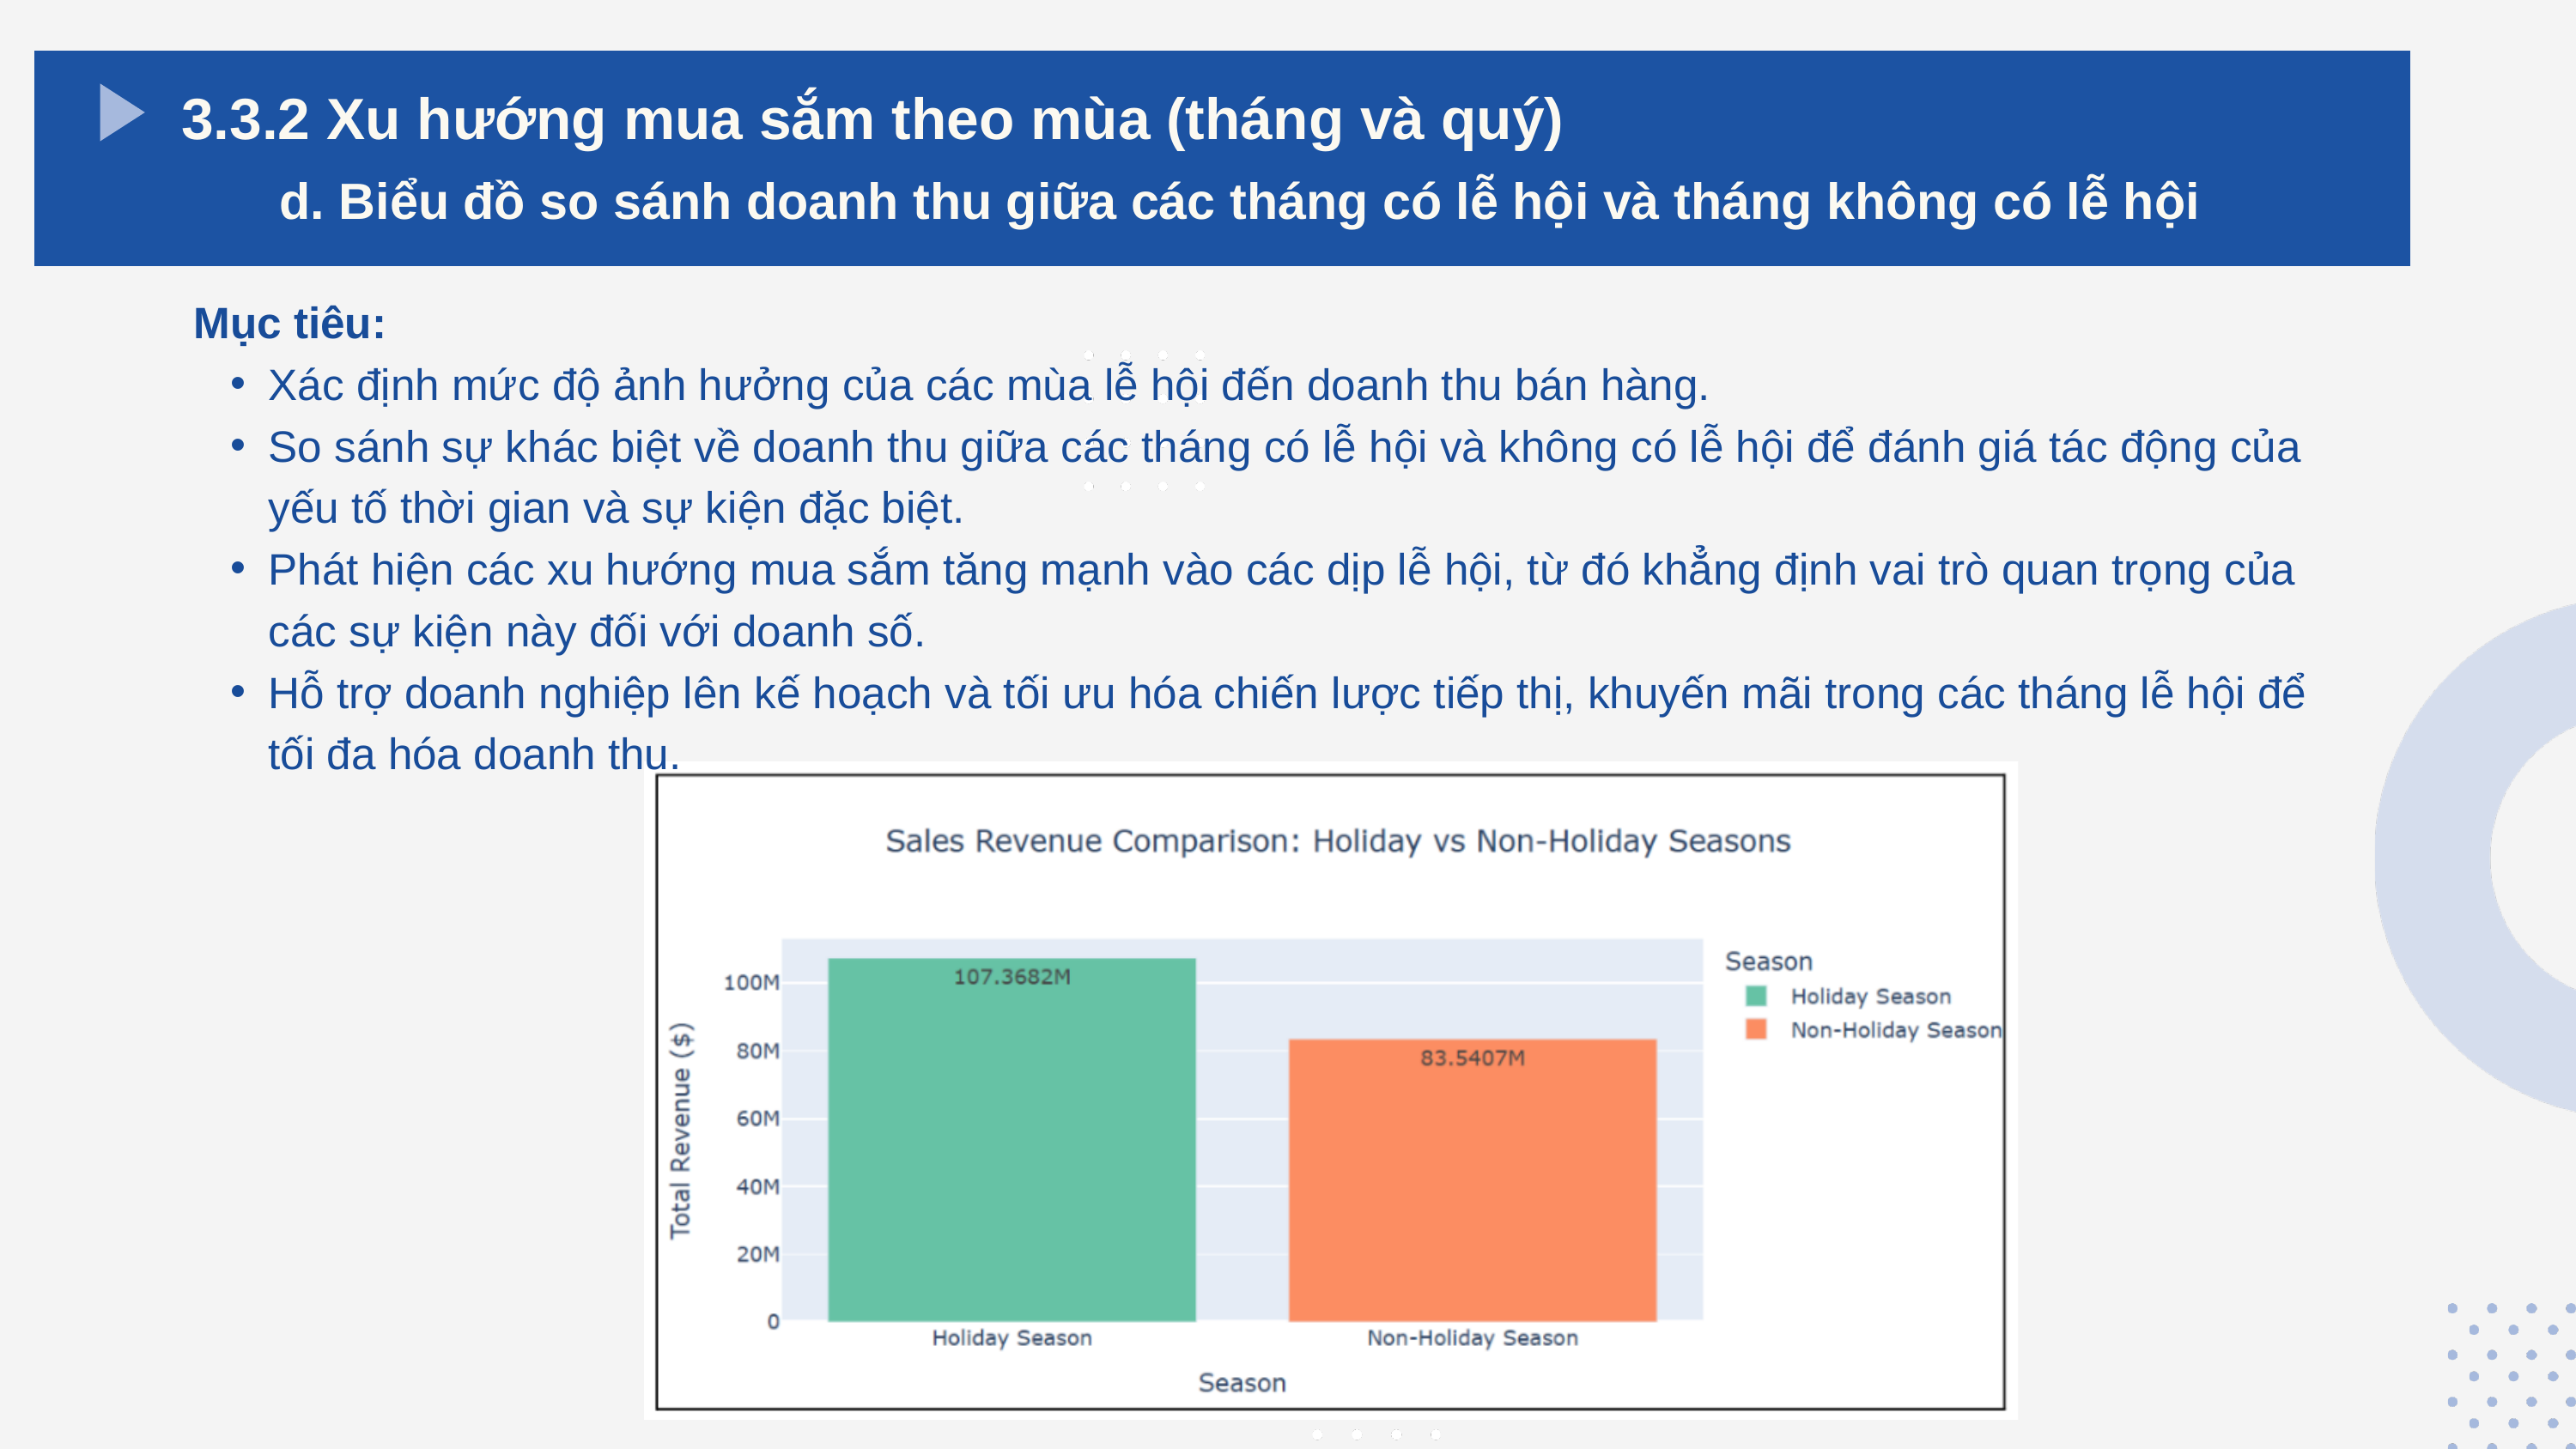

3.3.2 Xu hướng mua sắm theo mùa (tháng và quý)

d. Biểu đồ so sánh doanh thu giữa các tháng có lễ hội và tháng không có lễ hội

Mục tiêu:
Xác định mức độ ảnh hưởng của các mùa lễ hội đến doanh thu bán hàng.
So sánh sự khác biệt về doanh thu giữa các tháng có lễ hội và không có lễ hội để đánh giá tác động của yếu tố thời gian và sự kiện đặc biệt.
Phát hiện các xu hướng mua sắm tăng mạnh vào các dịp lễ hội, từ đó khẳng định vai trò quan trọng của các sự kiện này đối với doanh số.
Hỗ trợ doanh nghiệp lên kế hoạch và tối ưu hóa chiến lược tiếp thị, khuyến mãi trong các tháng lễ hội để tối đa hóa doanh thu.